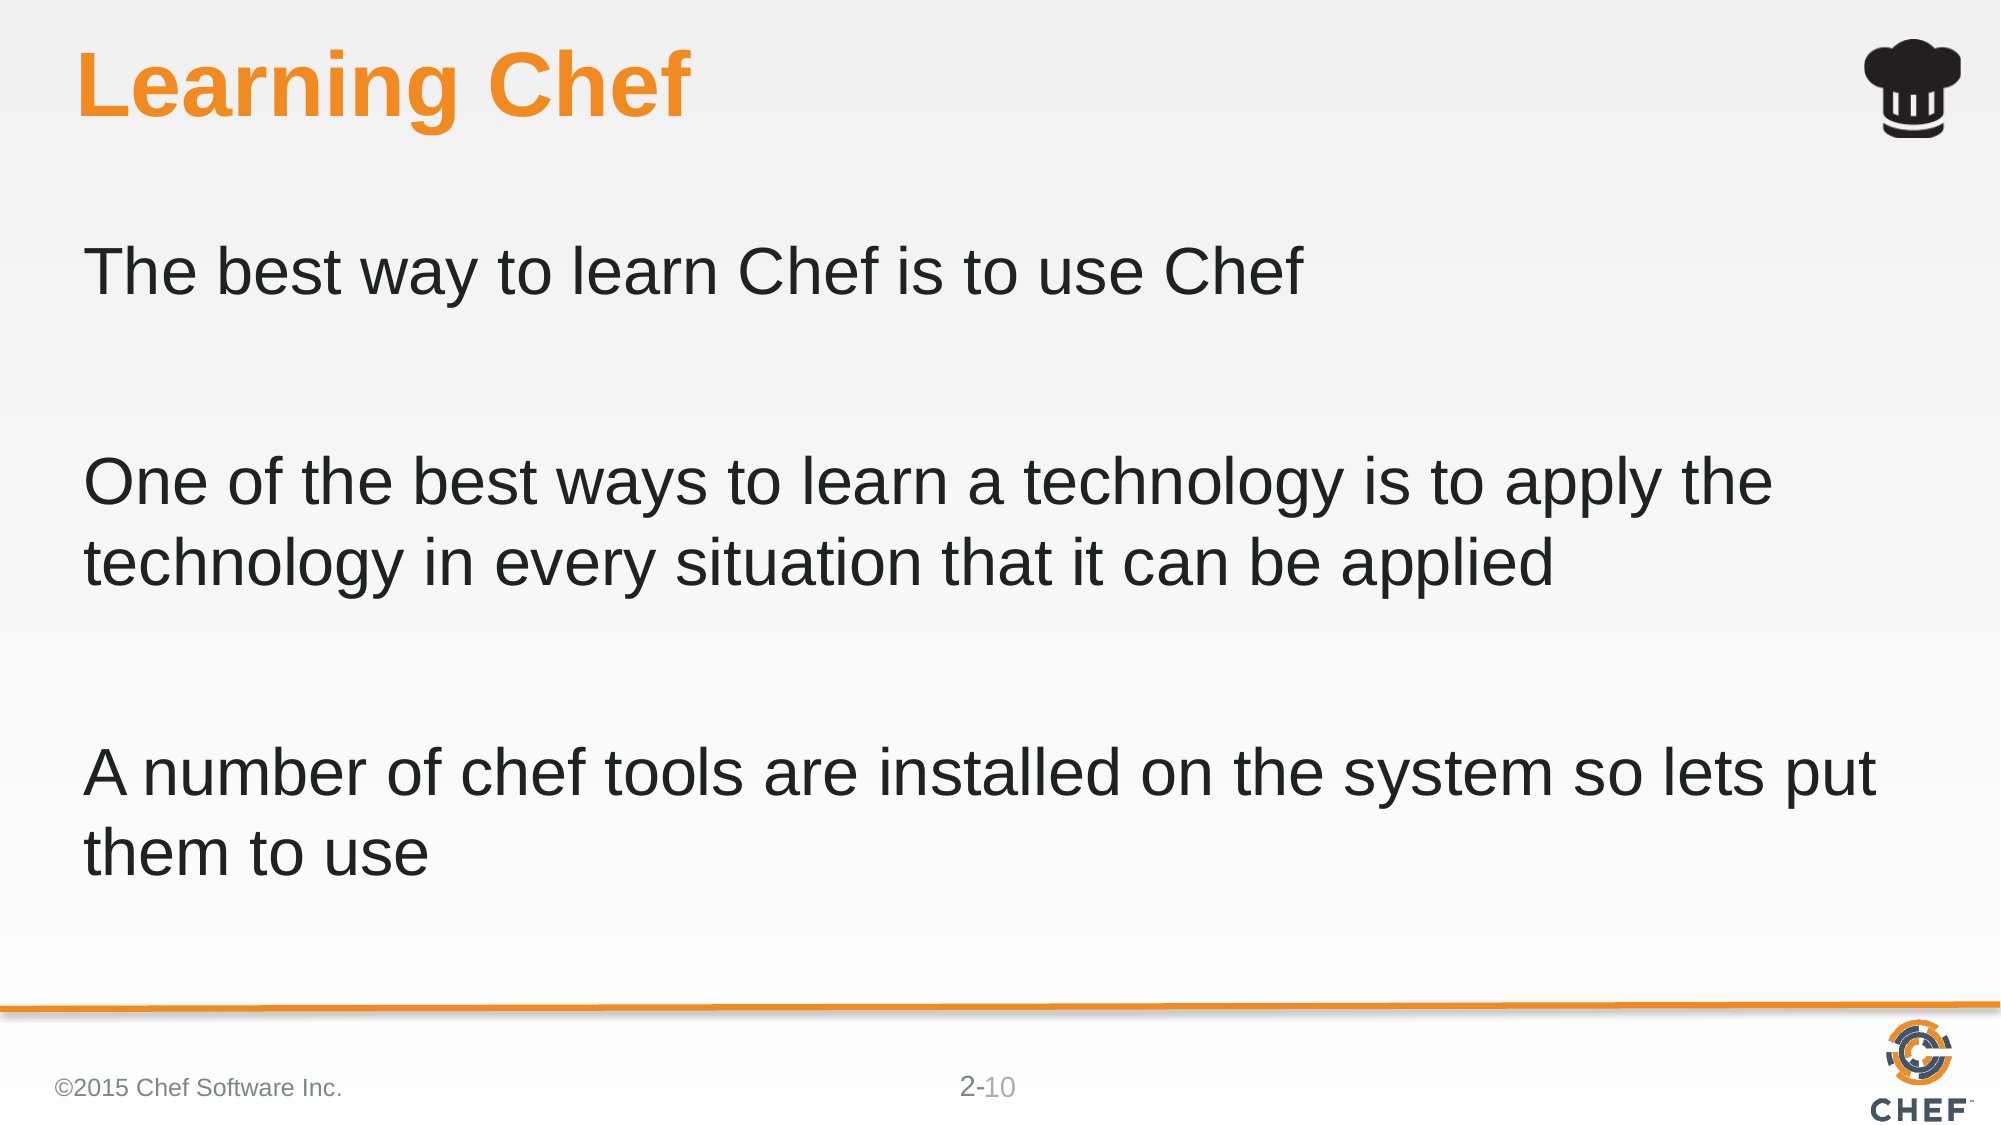

# Learning Chef
The best way to learn Chef is to use Chef

One of the best ways to learn a technology is to apply the technology in every situation that it can be applied

A number of chef tools are installed on the system so lets put them to use
©2015 Chef Software Inc.
10